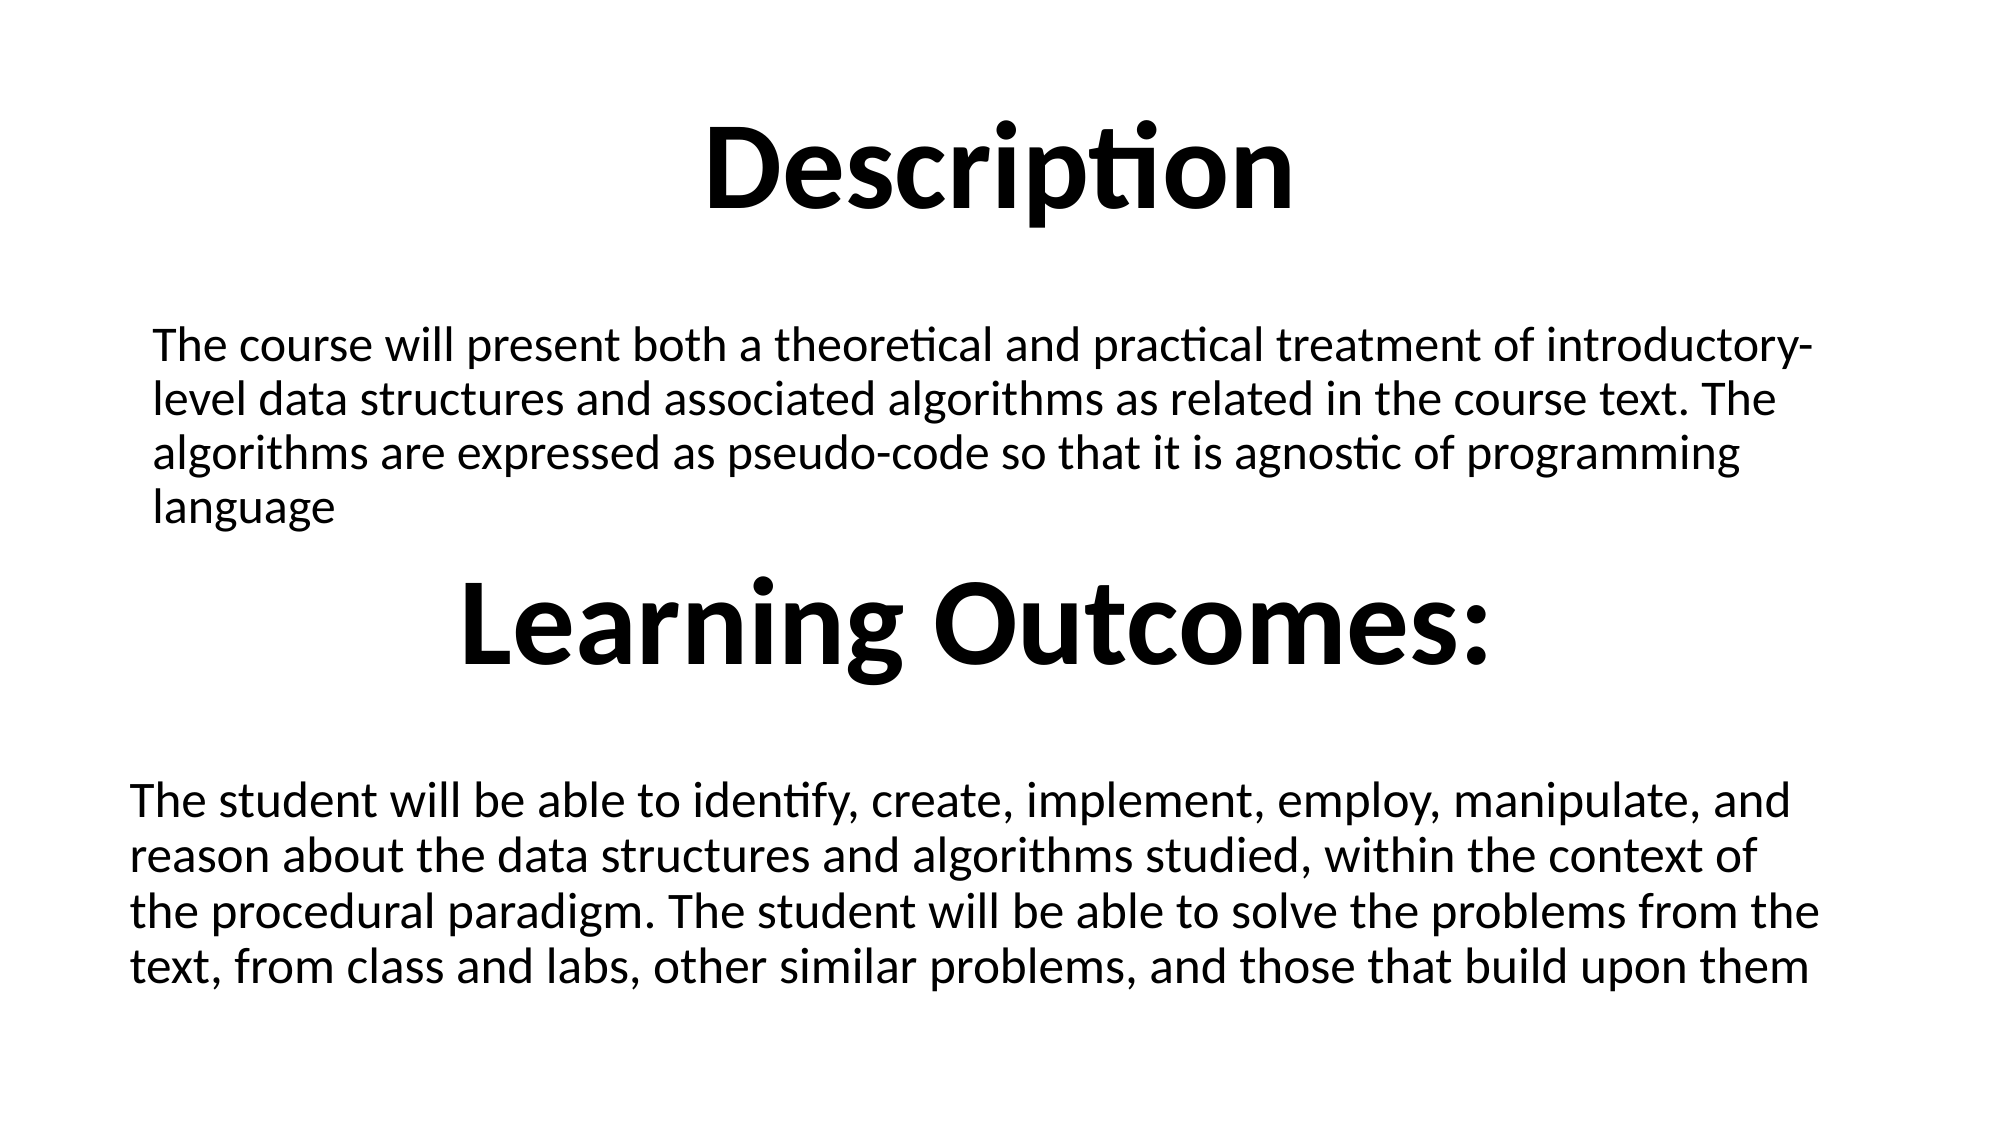

# Description
The course will present both a theoretical and practical treatment of introductory-level data structures and associated algorithms as related in the course text. The algorithms are expressed as pseudo-code so that it is agnostic of programming language

Learning Outcomes:
The student will be able to identify, create, implement, employ, manipulate, and reason about the data structures and algorithms studied, within the context of the procedural paradigm. The student will be able to solve the problems from the text, from class and labs, other similar problems, and those that build upon them